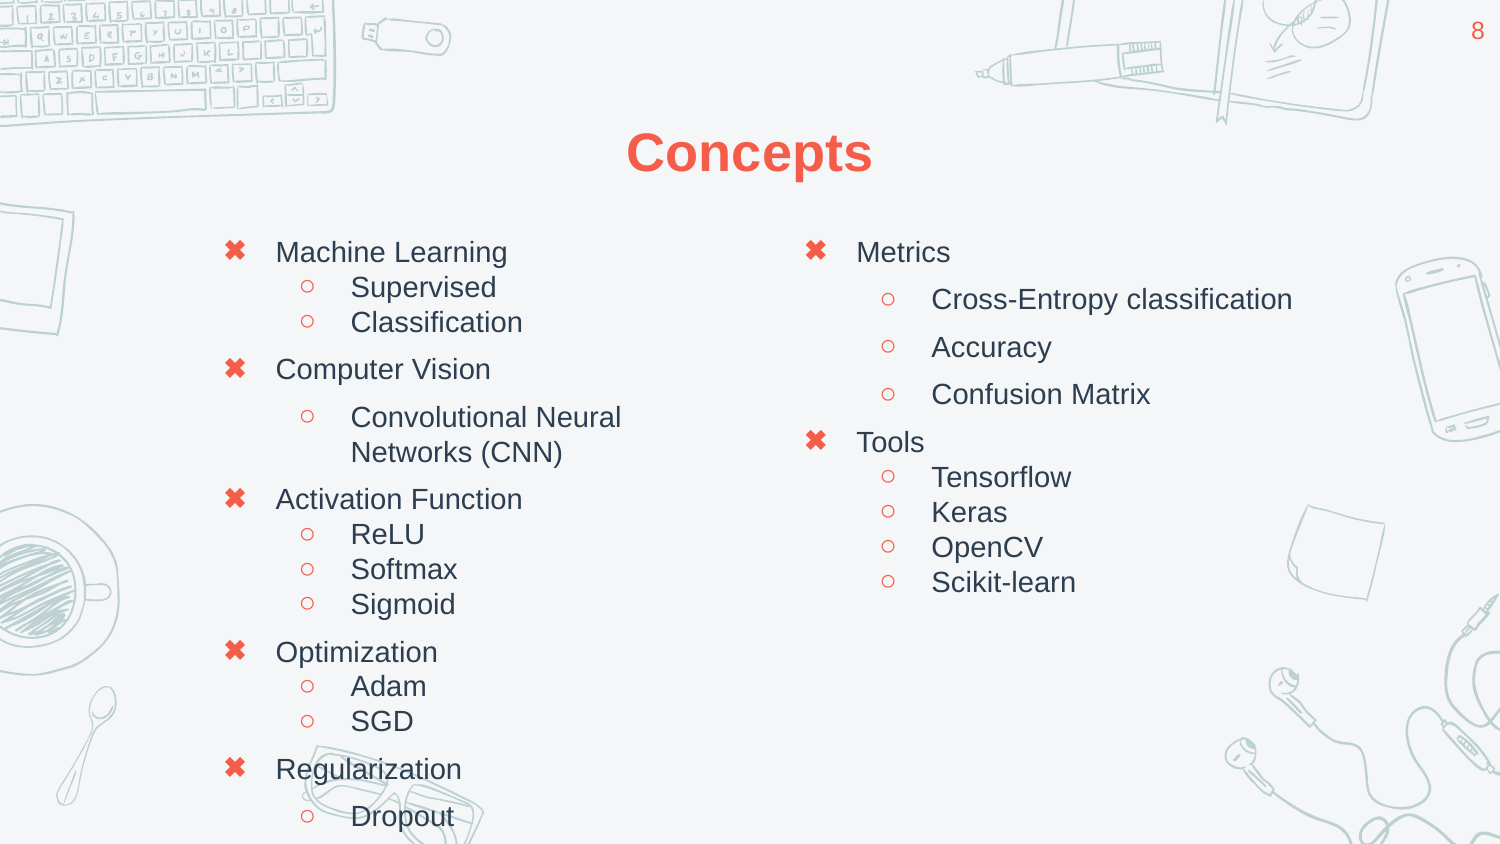

8
# Concepts
Machine Learning
Supervised
Classification
Computer Vision
Convolutional Neural Networks (CNN)
Activation Function
ReLU
Softmax
Sigmoid
Optimization
Adam
SGD
Regularization
Dropout
Metrics
Cross-Entropy classification
Accuracy
Confusion Matrix
Tools
Tensorflow
Keras
OpenCV
Scikit-learn